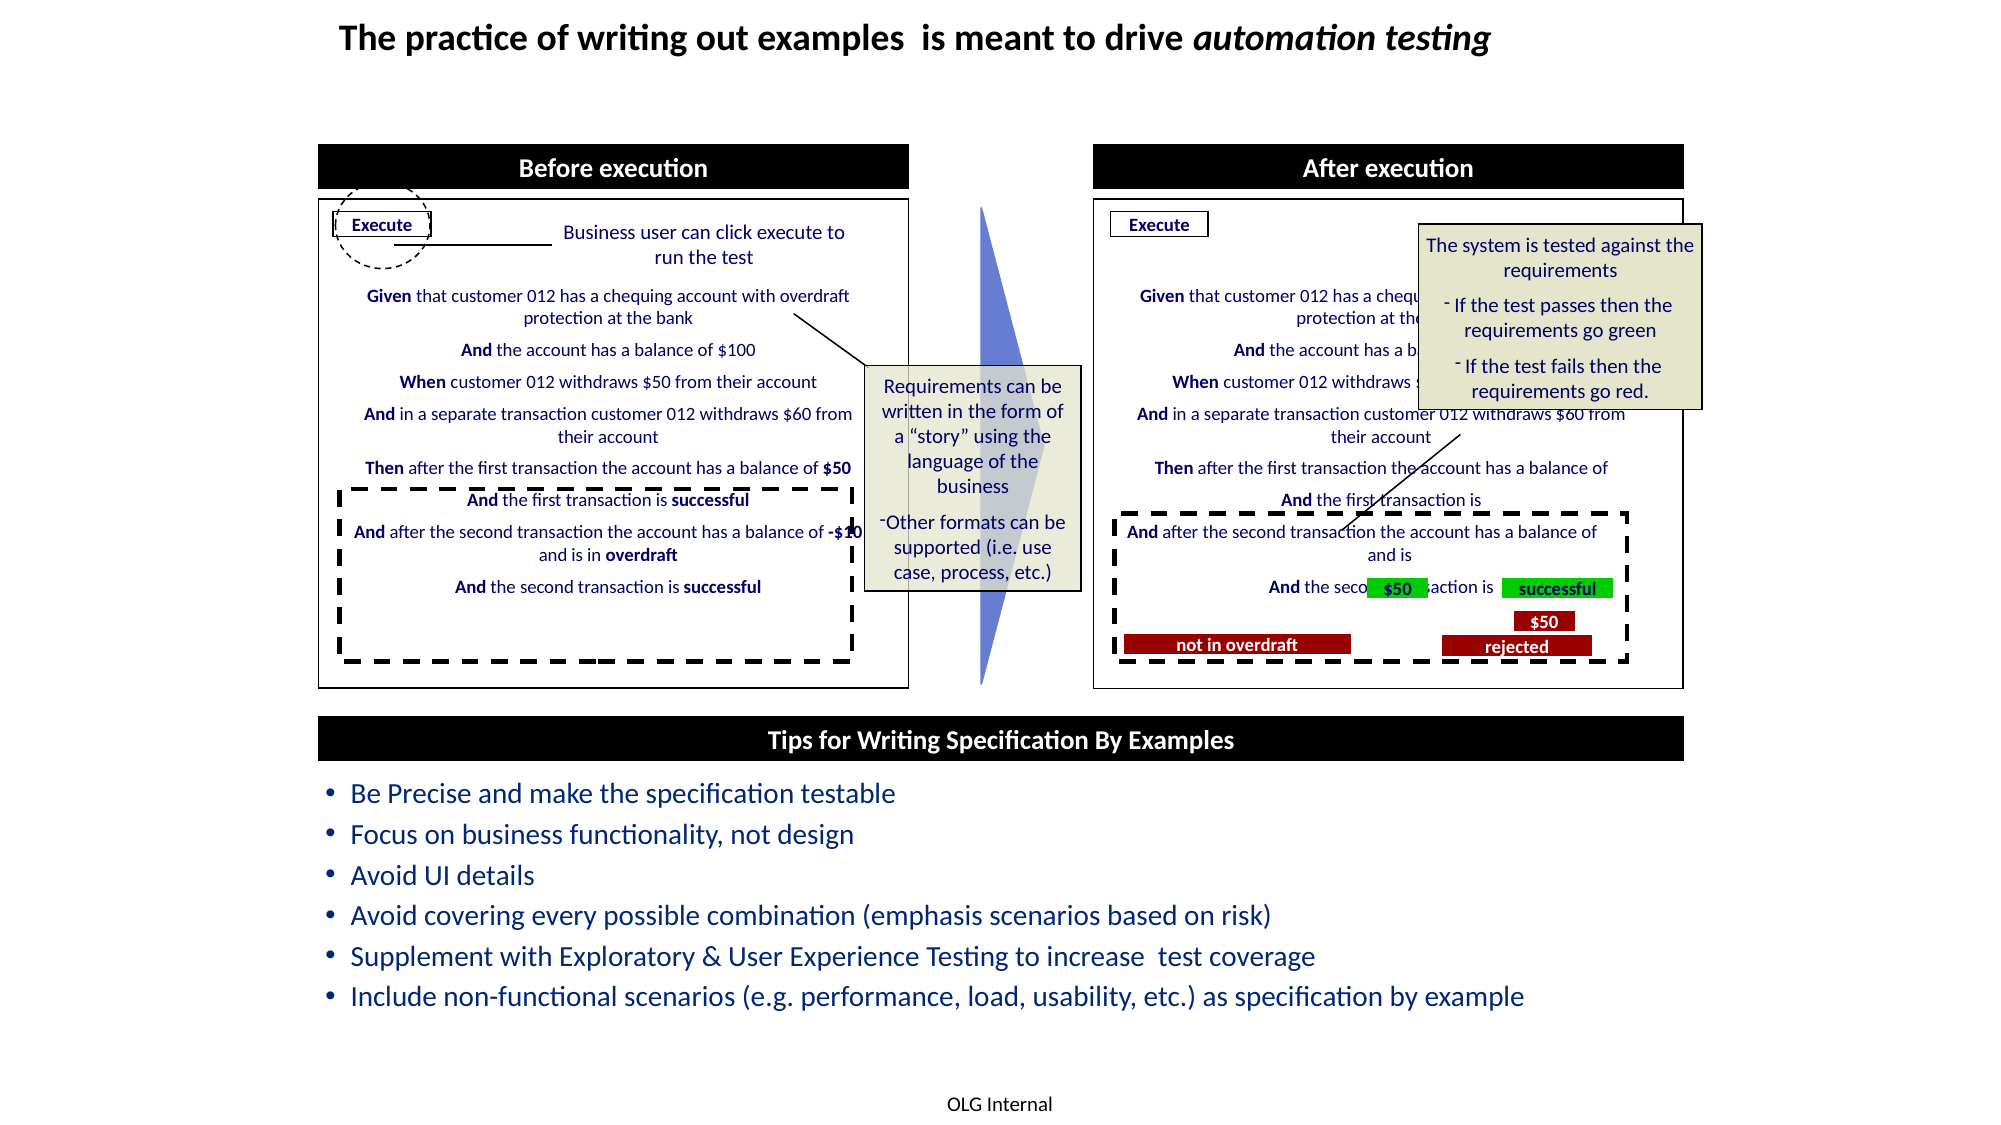

# The practice of writing out examples  is meant to drive automation testing
Before execution
After execution

Execute
Execute
Business user can click execute to run the test
The system is tested against the requirements
If the test passes then the requirements go green
If the test fails then the requirements go red.
Given that customer 012 has a chequing account with overdraft protection at the bank
And the account has a balance of $100
When customer 012 withdraws $50 from their account
And in a separate transaction customer 012 withdraws $60 from their account
Then after the first transaction the account has a balance of $50
And the first transaction is successful
And after the second transaction the account has a balance of -$10 and is in overdraft
And the second transaction is successful
Given that customer 012 has a chequing account with overdraft protection at the bank
And the account has a balance of $100
When customer 012 withdraws $50 from their account
And in a separate transaction customer 012 withdraws $60 from their account
Then after the first transaction the account has a balance of
And the first transaction is
And after the second transaction the account has a balance of              and is
And the second transaction is
Requirements can be written in the form of a “story” using the language of the business
Other formats can be supported (i.e. use case, process, etc.)

$50
successful
$50
not in overdraft
rejected
Tips for Writing Specification By Examples
Be Precise and make the specification testable
Focus on business functionality, not design
Avoid UI details
Avoid covering every possible combination (emphasis scenarios based on risk)
Supplement with Exploratory & User Experience Testing to increase  test coverage
Include non-functional scenarios (e.g. performance, load, usability, etc.) as specification by example